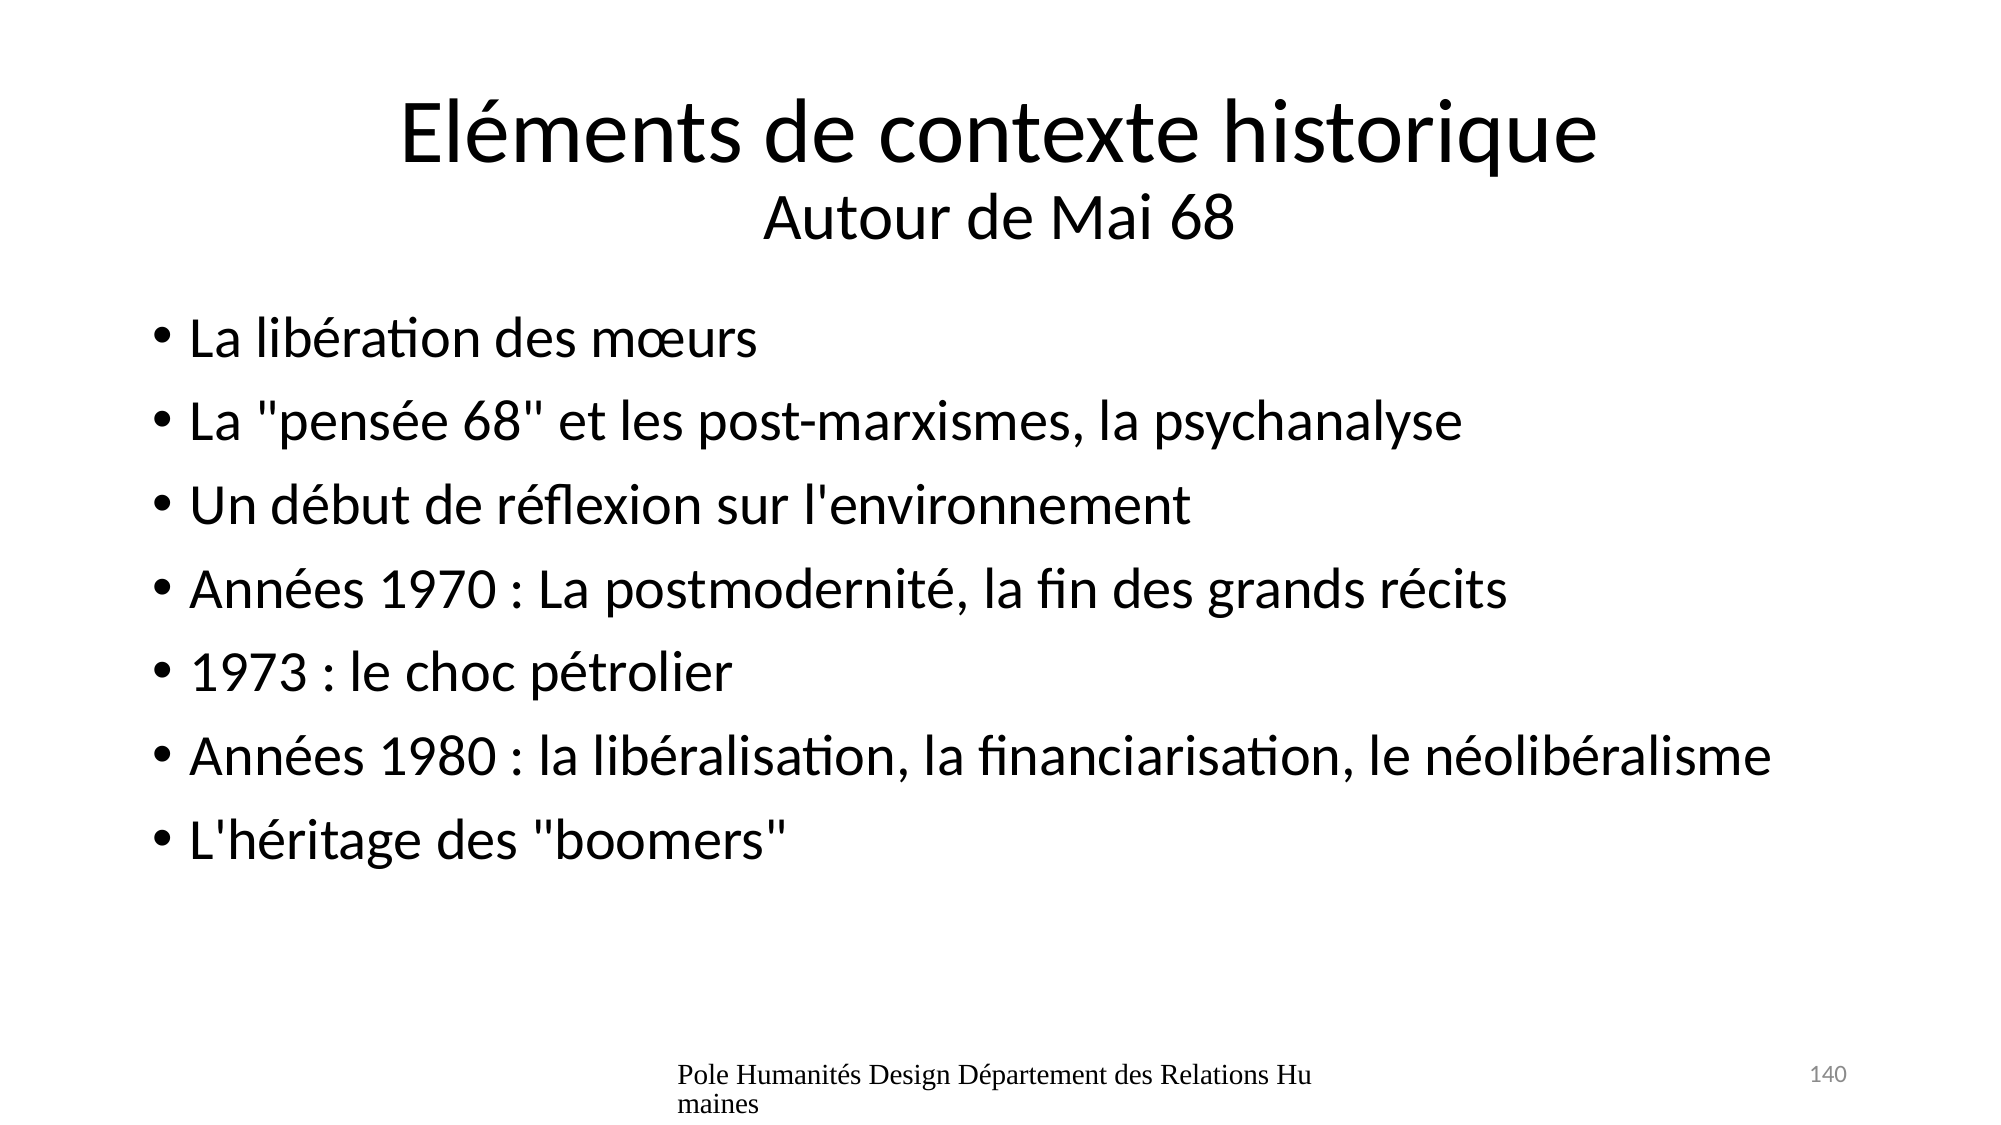

# Eléments de contexte historique Autour de Mai 68
La libération des mœurs
La "pensée 68" et les post-marxismes, la psychanalyse
Un début de réflexion sur l'environnement
Années 1970 : La postmodernité, la fin des grands récits
1973 : le choc pétrolier
Années 1980 : la libéralisation, la financiarisation, le néolibéralisme
L'héritage des "boomers"
Pole Humanités Design Département des Relations Humaines
140